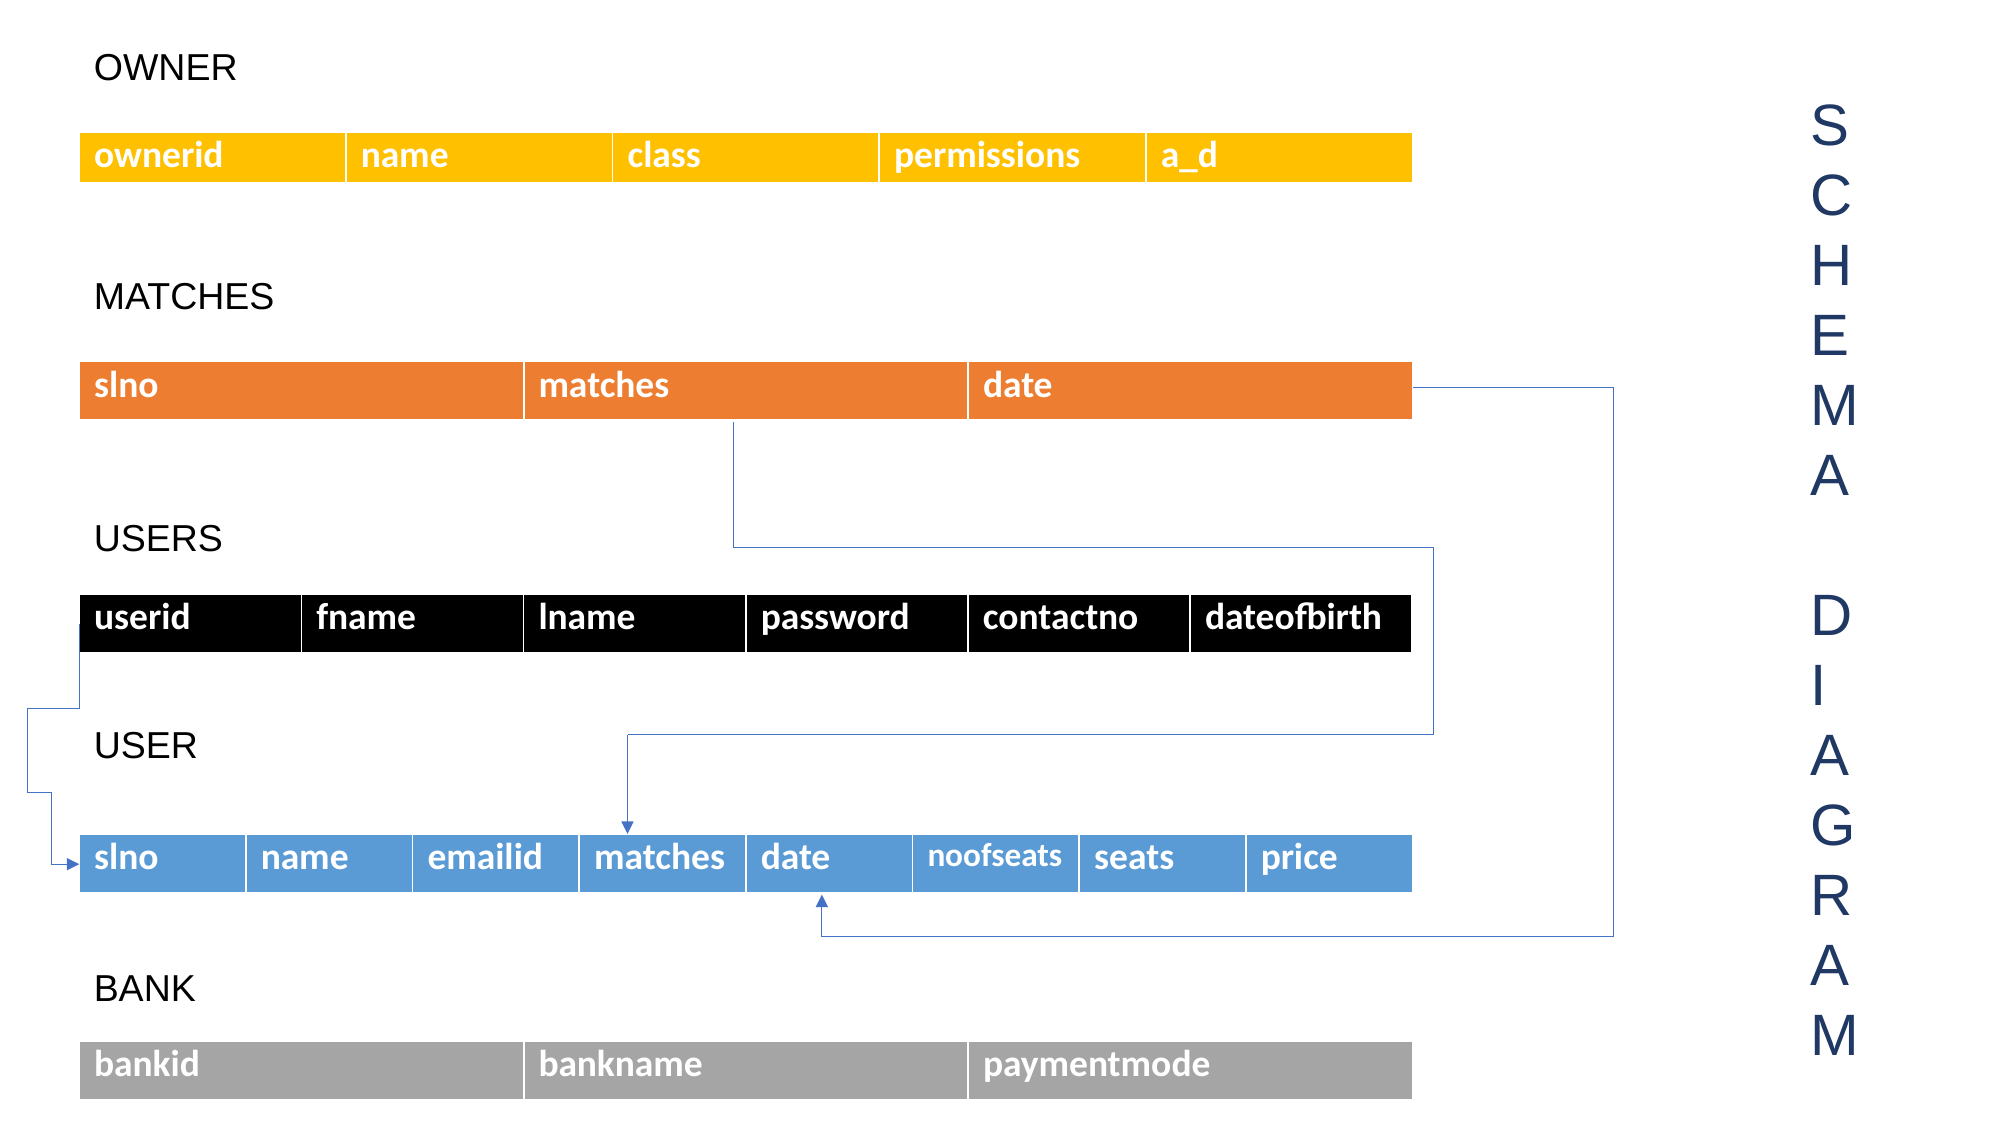

OWNER
S
C
H
E
M
A
D
I
A
G
R
A
M
| ownerid | name | class | permissions | a\_d |
| --- | --- | --- | --- | --- |
MATCHES
| slno | matches | date |
| --- | --- | --- |
USERS
| userid | fname | lname | password | contactno | dateofbirth |
| --- | --- | --- | --- | --- | --- |
USER

| slno | name | emailid | matches | date | noofseats | seats | price |
| --- | --- | --- | --- | --- | --- | --- | --- |
BANK
| bankid | bankname | paymentmode |
| --- | --- | --- |